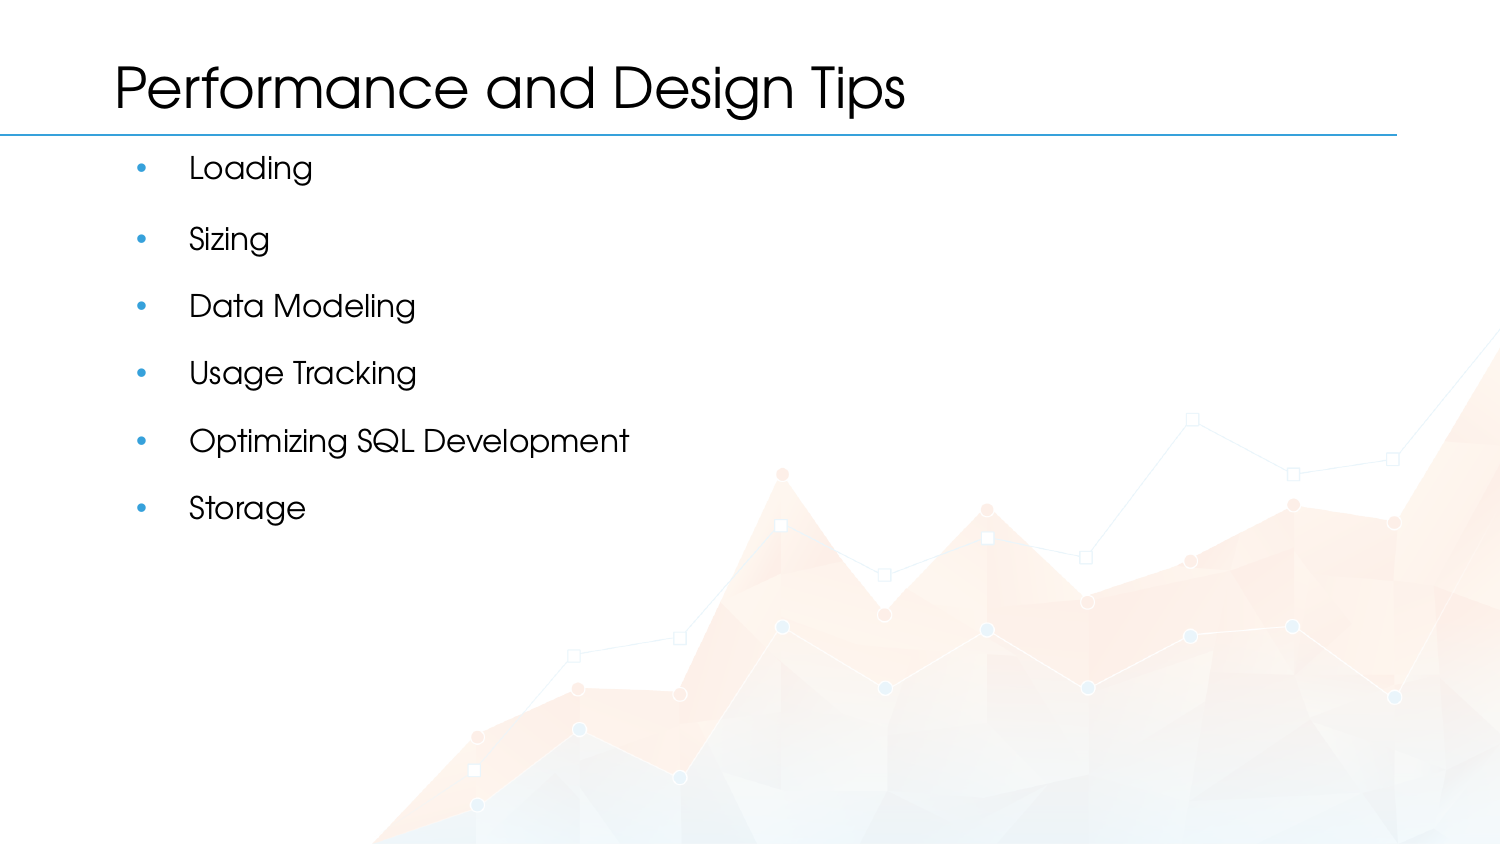

# Performance and Design Tips
Loading
Sizing
Data Modeling
Usage Tracking
Optimizing SQL Development
Storage